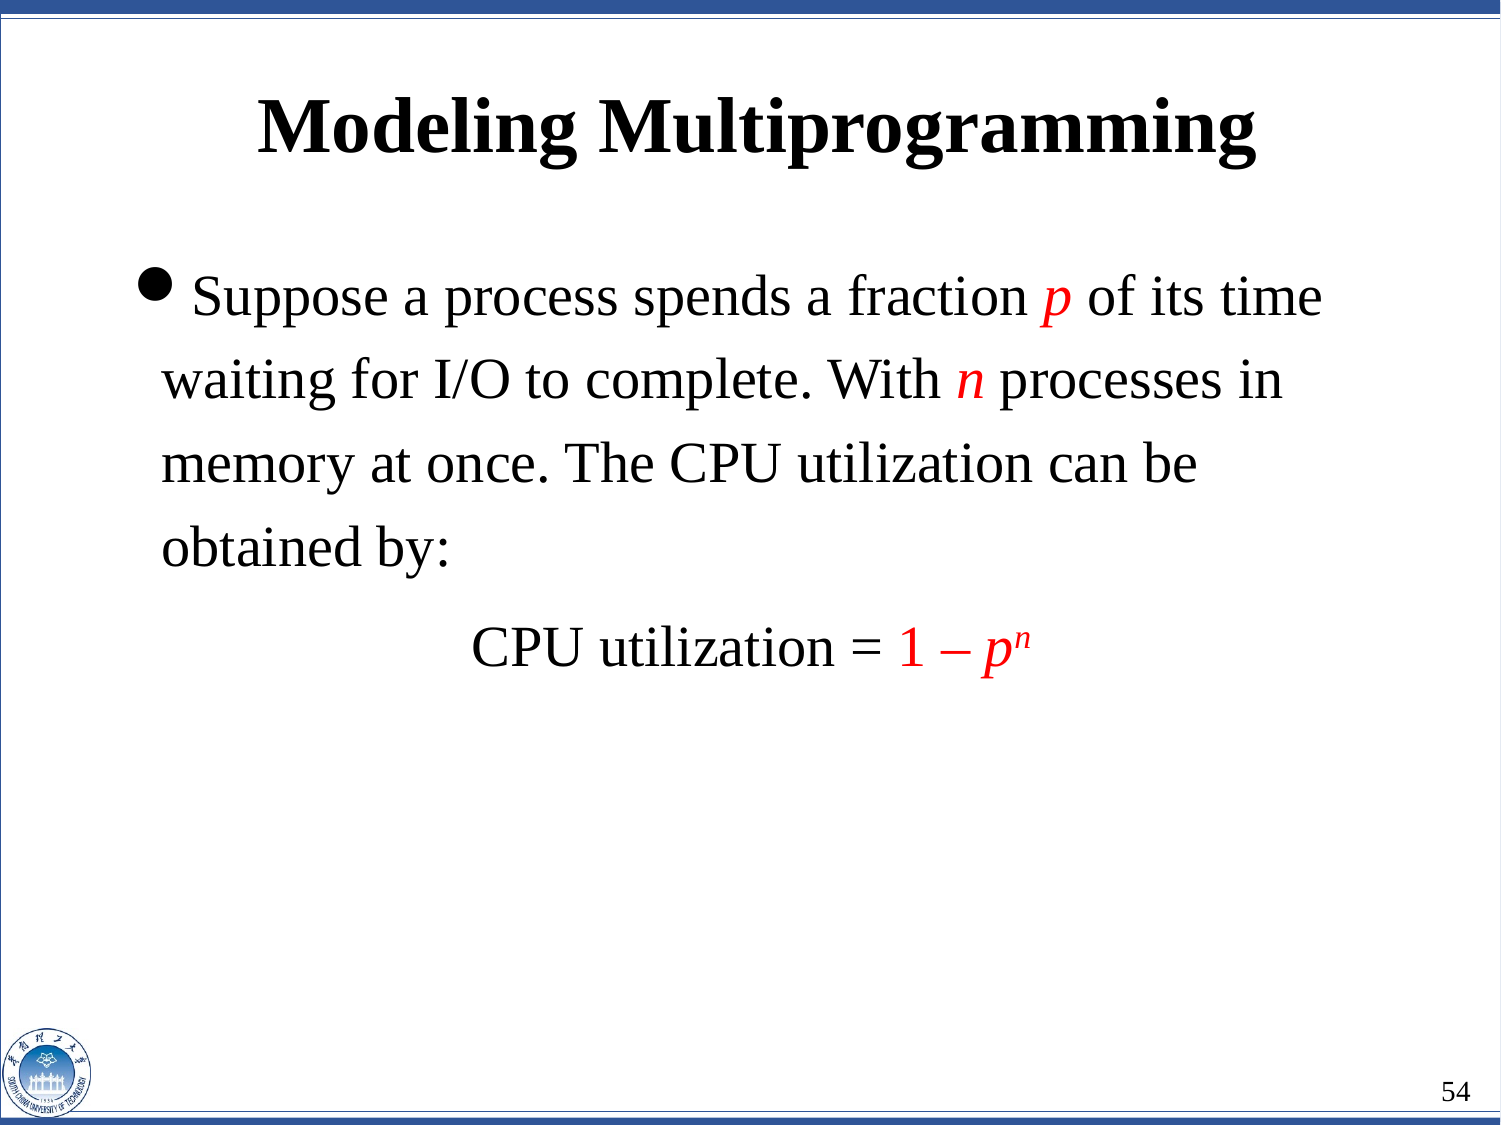

Modeling Multiprogramming
Suppose a process spends a fraction p of its time waiting for I/O to complete. With n processes in memory at once. The CPU utilization can be obtained by:
CPU utilization = 1 – pn
54